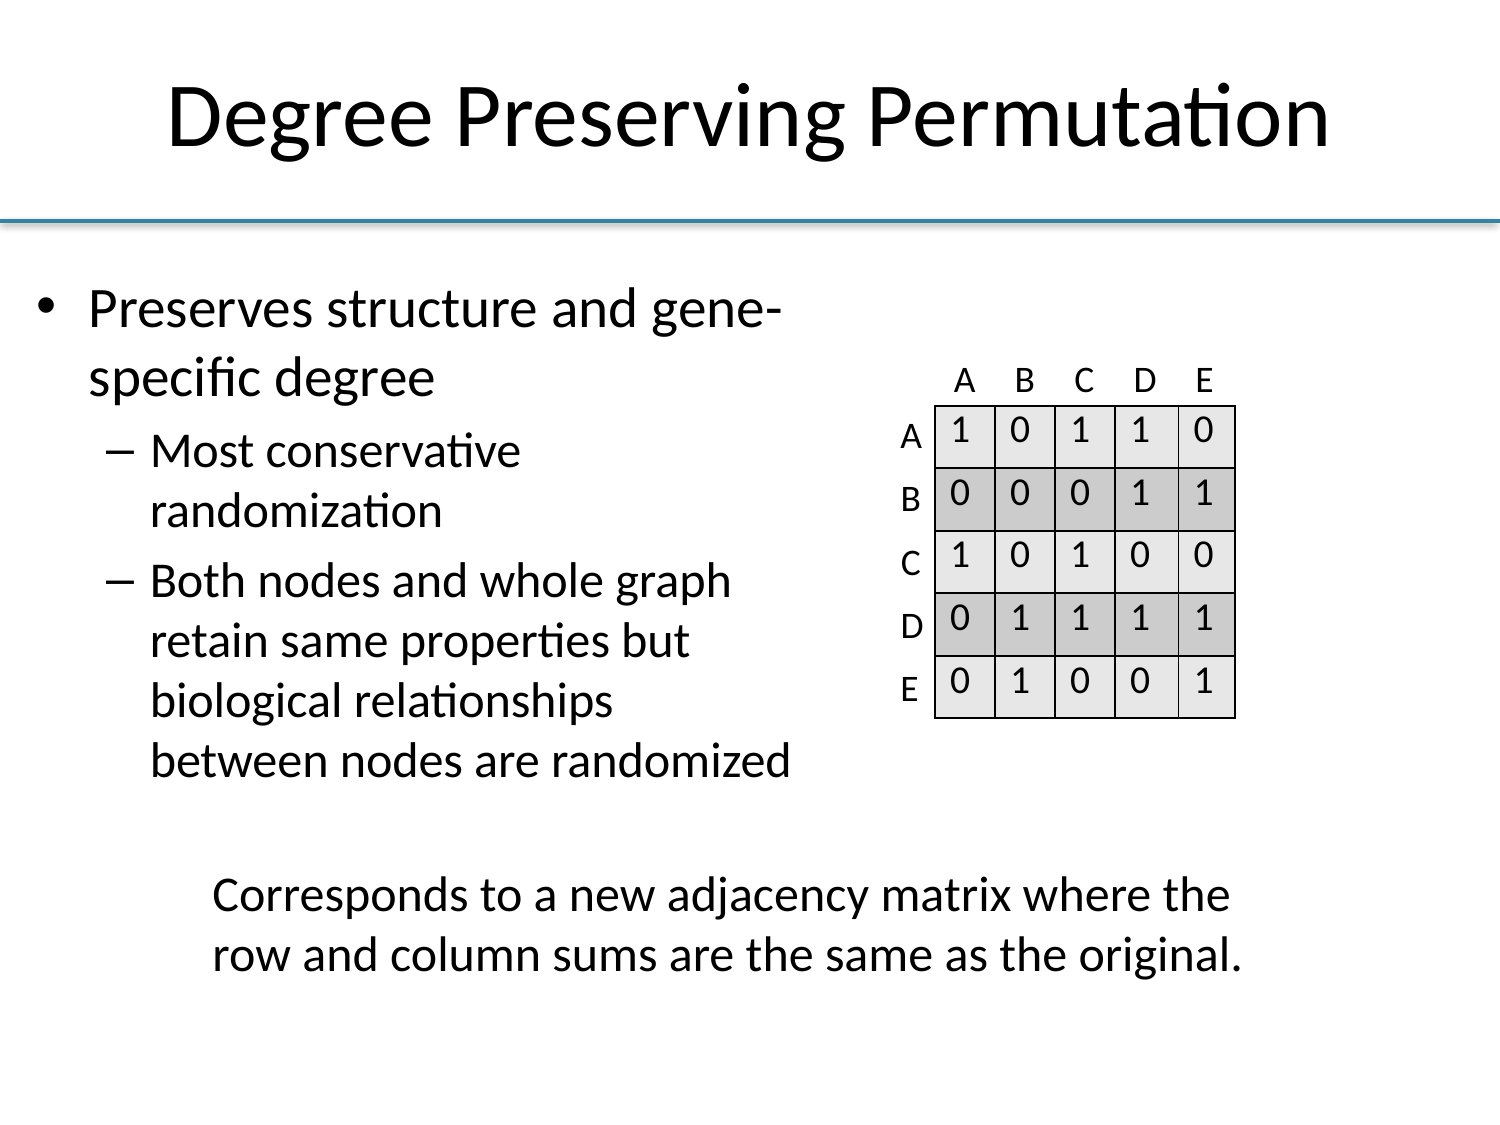

# Degree Preserving Permutation
Preserves structure and gene-specific degree
Most conservative randomization
Both nodes and whole graph retain same properties but biological relationships between nodes are randomized
A
B
C
D
E
A
| 1 | 0 | 1 | 1 | 0 |
| --- | --- | --- | --- | --- |
| 0 | 0 | 0 | 1 | 1 |
| 1 | 0 | 1 | 0 | 0 |
| 0 | 1 | 1 | 1 | 1 |
| 0 | 1 | 0 | 0 | 1 |
B
C
D
E
Corresponds to a new adjacency matrix where the row and column sums are the same as the original.